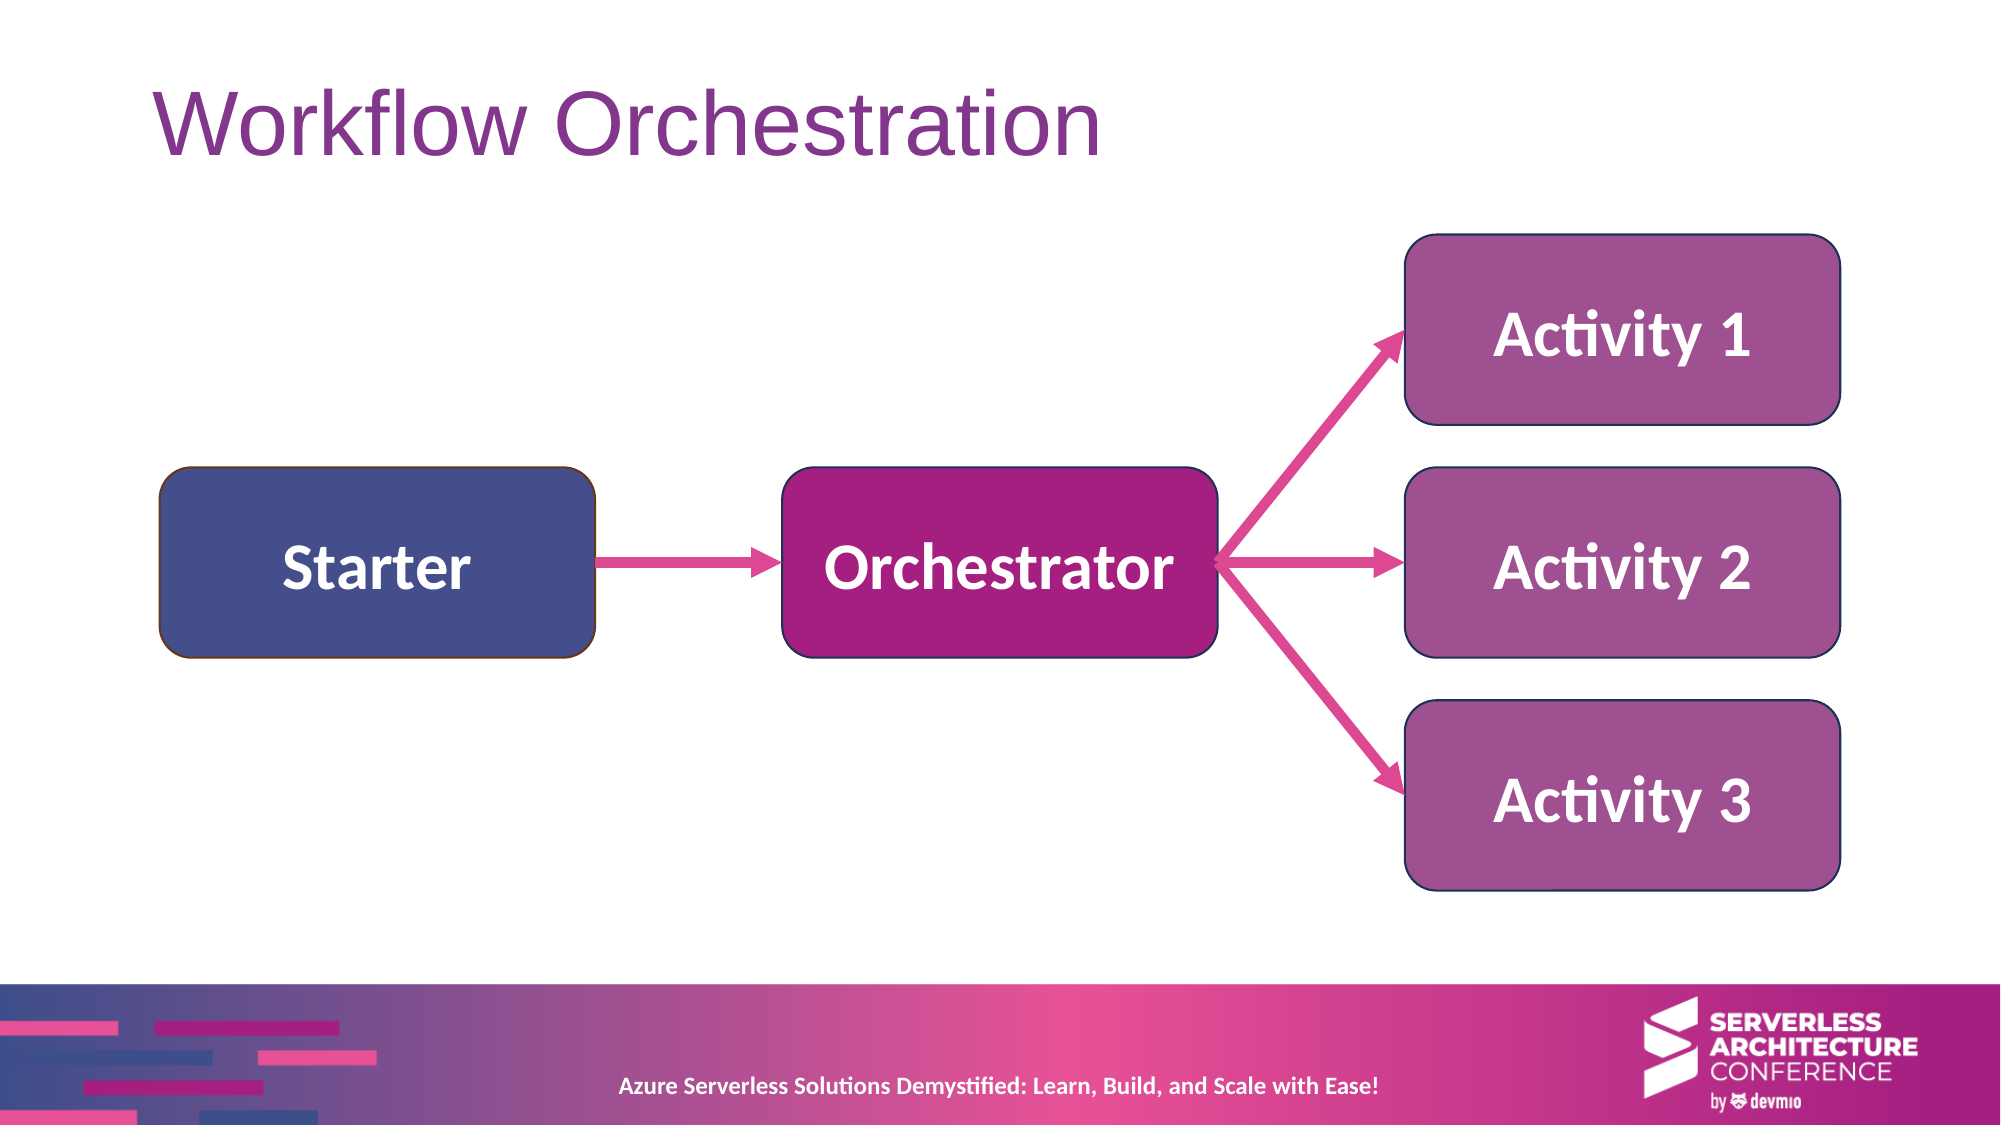

# Workflow Orchestration
Activity 1
Starter
Activity 2
Orchestrator
Activity 3